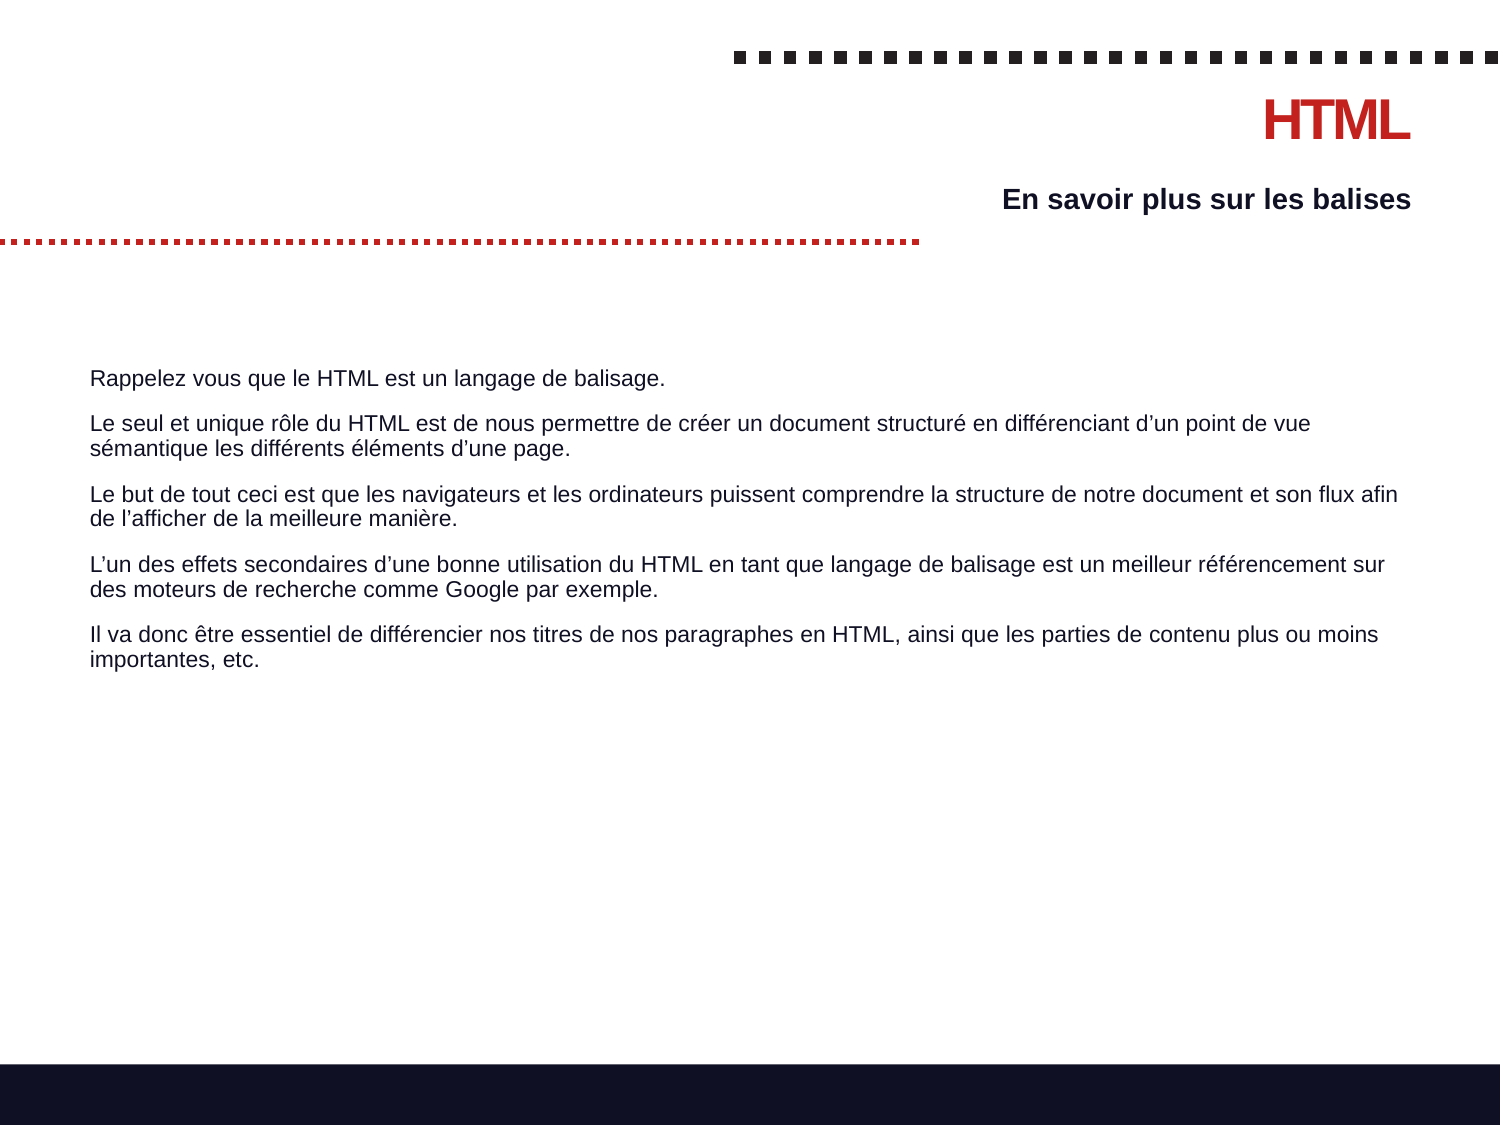

# HTML
En savoir plus sur les balises

Rappelez vous que le HTML est un langage de balisage.
Le seul et unique rôle du HTML est de nous permettre de créer un document structuré en différenciant d’un point de vue sémantique les différents éléments d’une page.
Le but de tout ceci est que les navigateurs et les ordinateurs puissent comprendre la structure de notre document et son flux afin de l’afficher de la meilleure manière.
L’un des effets secondaires d’une bonne utilisation du HTML en tant que langage de balisage est un meilleur référencement sur des moteurs de recherche comme Google par exemple.
Il va donc être essentiel de différencier nos titres de nos paragraphes en HTML, ainsi que les parties de contenu plus ou moins importantes, etc.